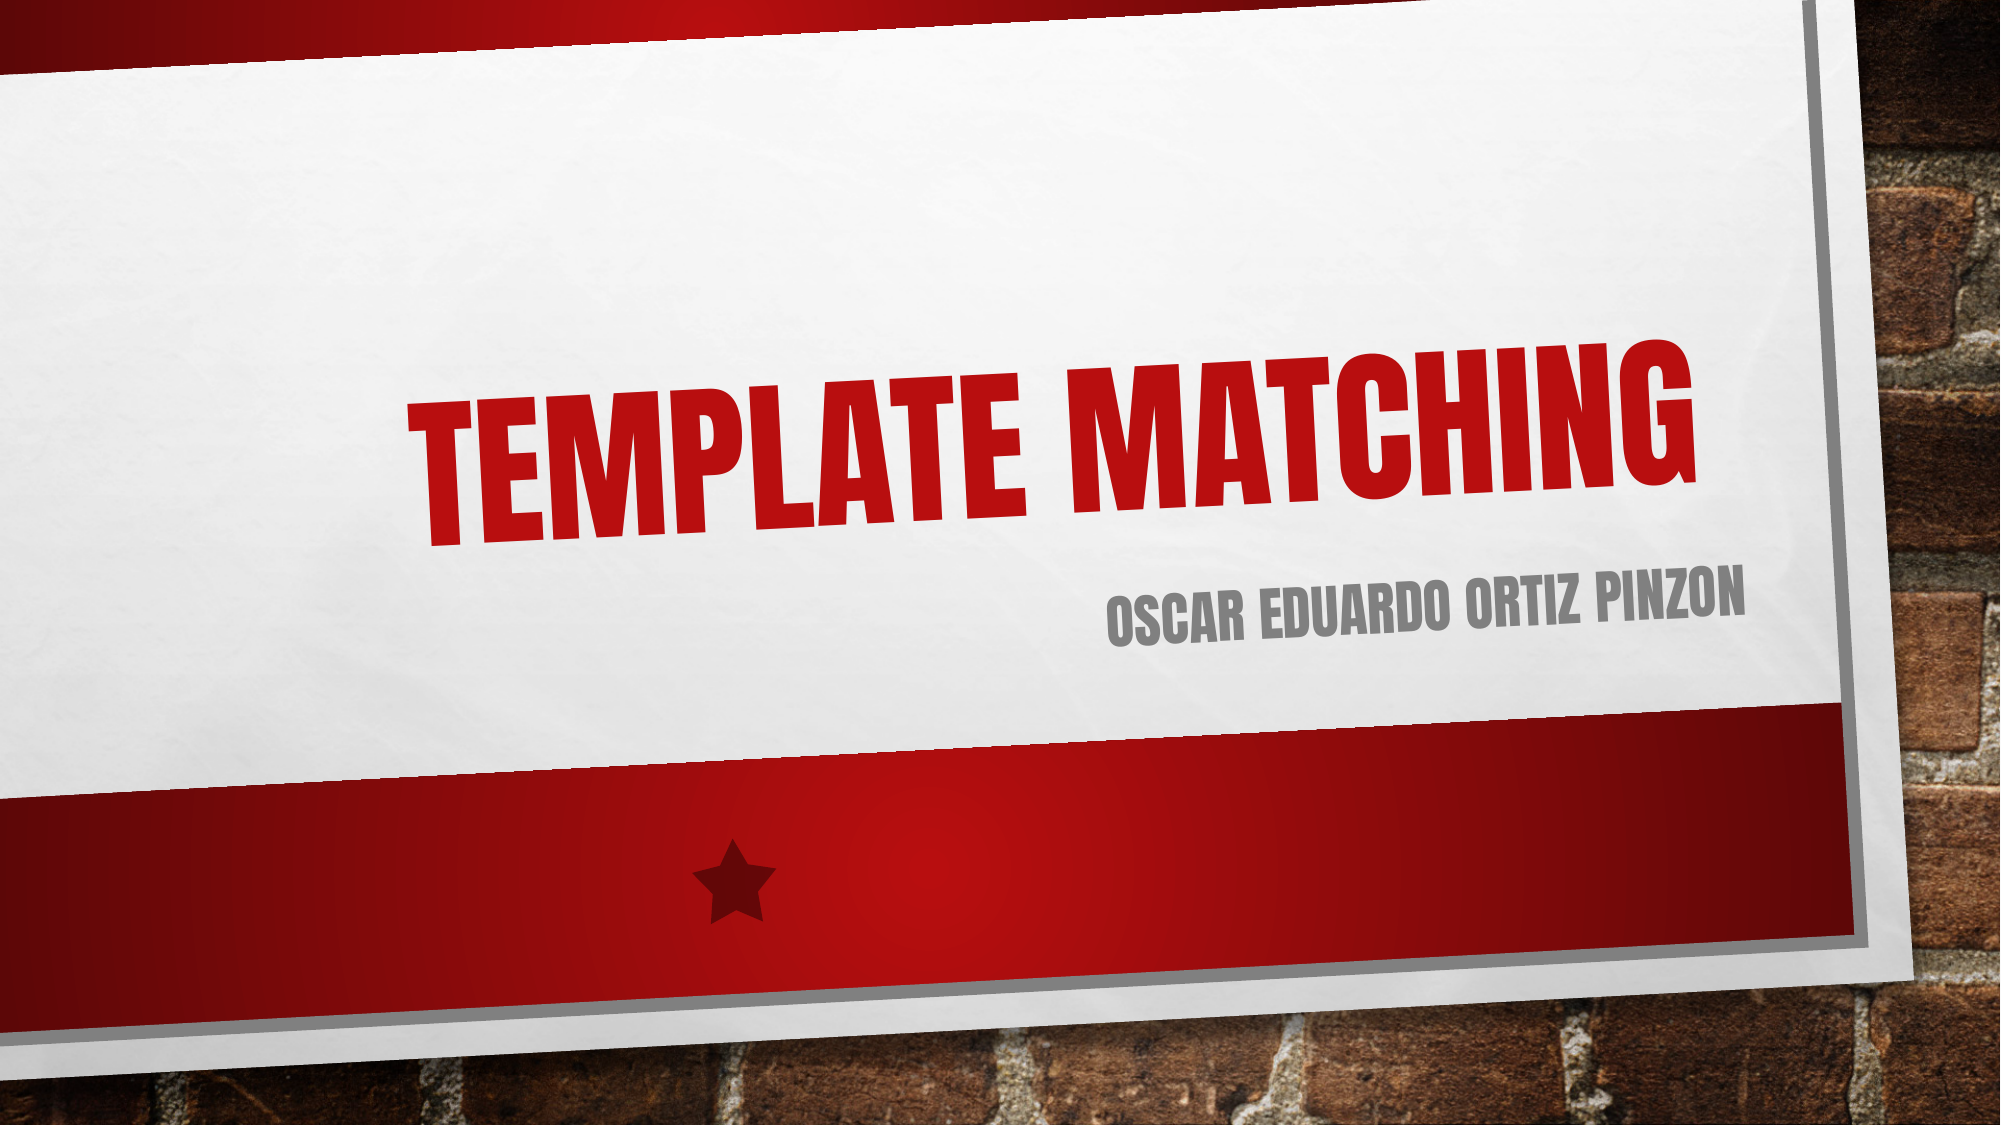

# Template matching
Oscar Eduardo Ortiz pinzon